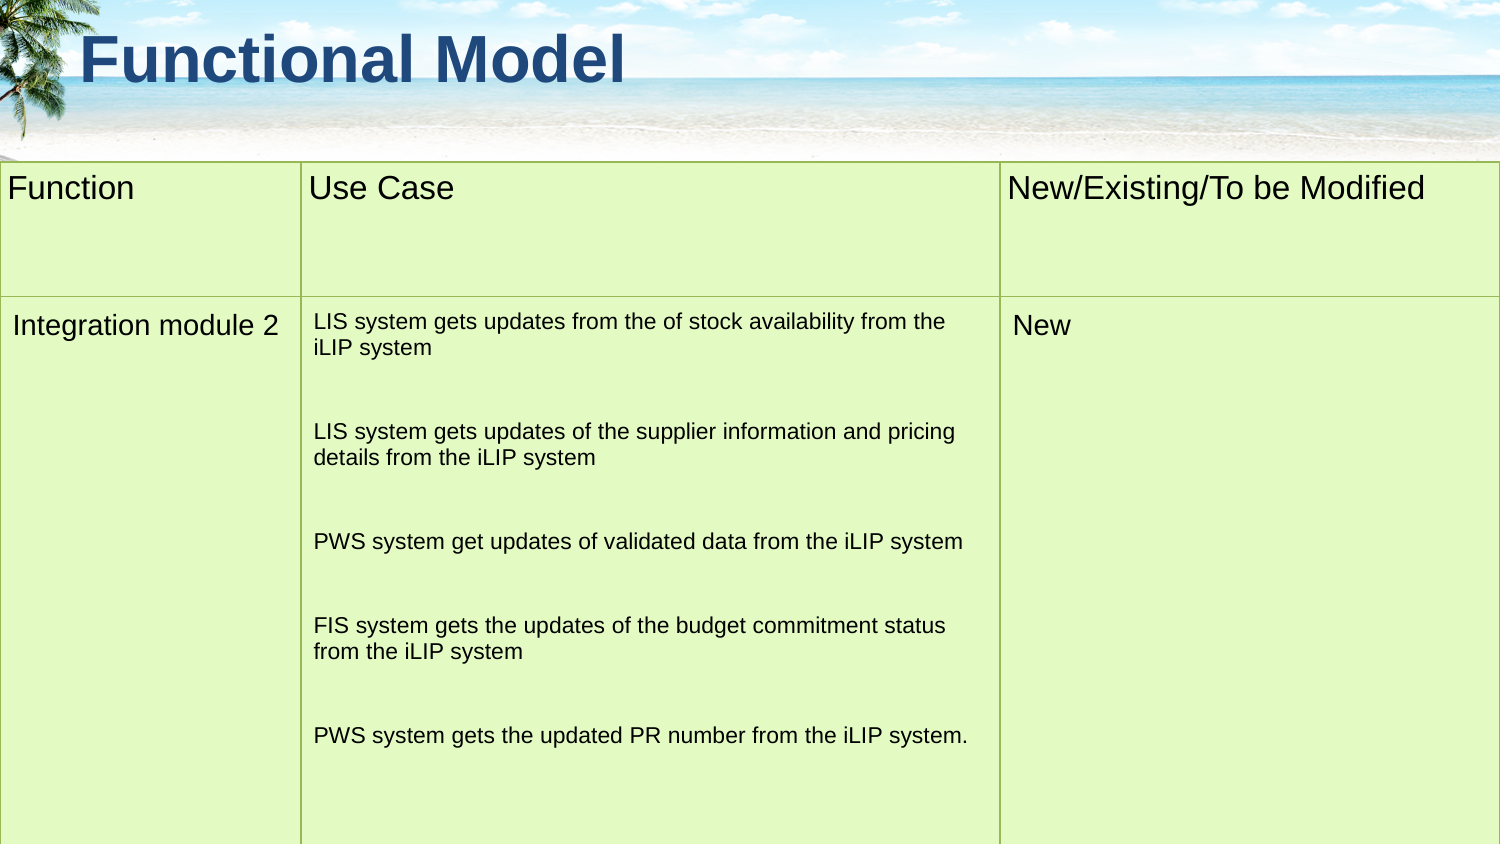

Functional Model
| Function | Use Case | New/Existing/To be Modified |
| --- | --- | --- |
| Integration module 2 | LIS system gets updates from the of stock availability from the iLIP system LIS system gets updates of the supplier information and pricing details from the iLIP system PWS system get updates of validated data from the iLIP system FIS system gets the updates of the budget commitment status from the iLIP system PWS system gets the updated PR number from the iLIP system. | New |